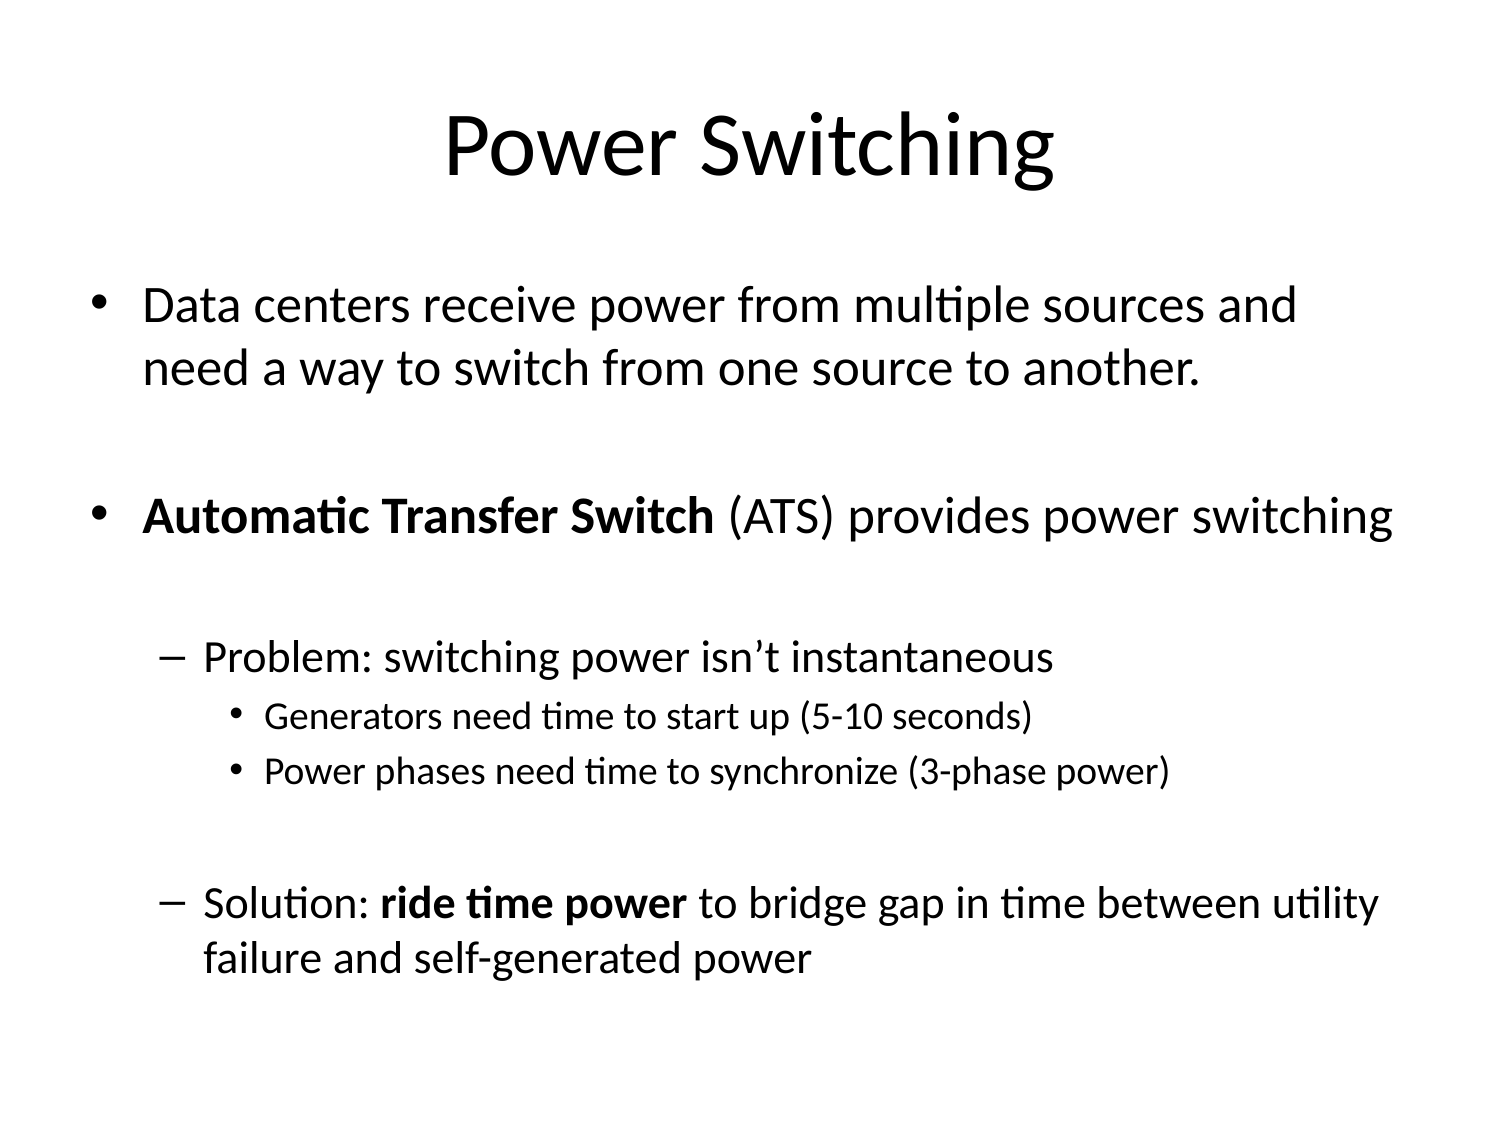

# Power Switching
Data centers receive power from multiple sources and need a way to switch from one source to another.

Automatic Transfer Switch (ATS) provides power switching

Problem: switching power isn’t instantaneous
Generators need time to start up (5-10 seconds)
Power phases need time to synchronize (3-phase power)

Solution: ride time power to bridge gap in time between utility failure and self-generated power